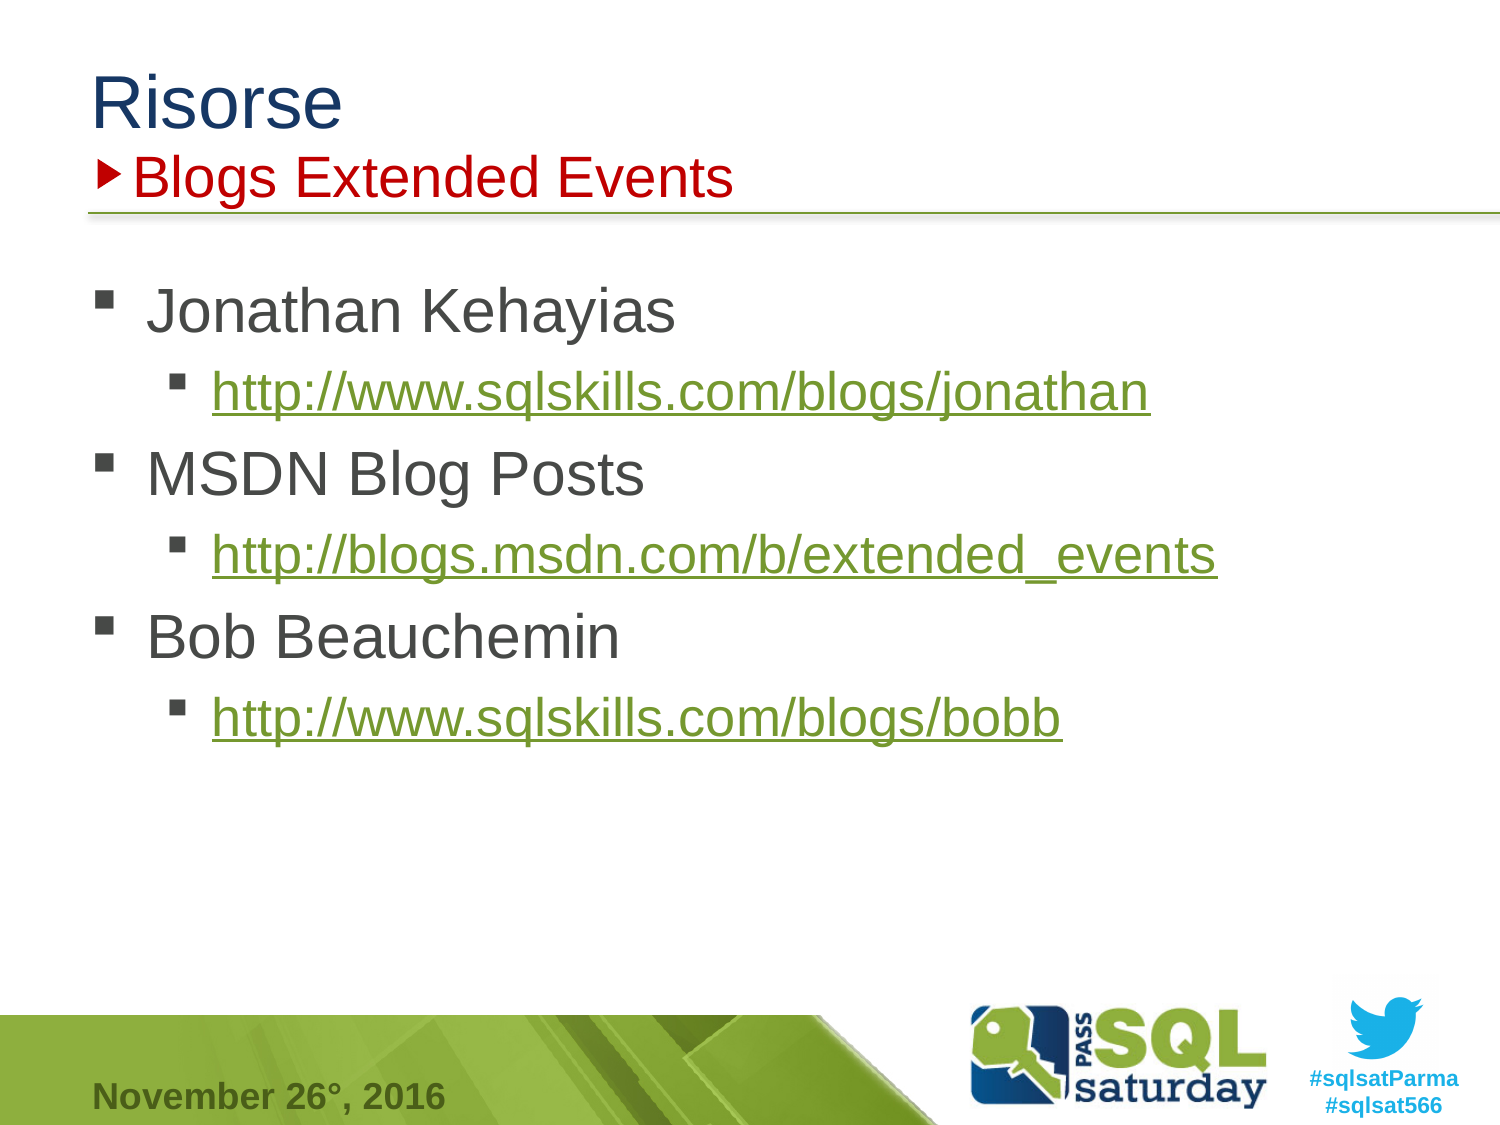

# Risorse
Blogs Extended Events
Jonathan Kehayias
http://www.sqlskills.com/blogs/jonathan
MSDN Blog Posts
http://blogs.msdn.com/b/extended_events
Bob Beauchemin
http://www.sqlskills.com/blogs/bobb